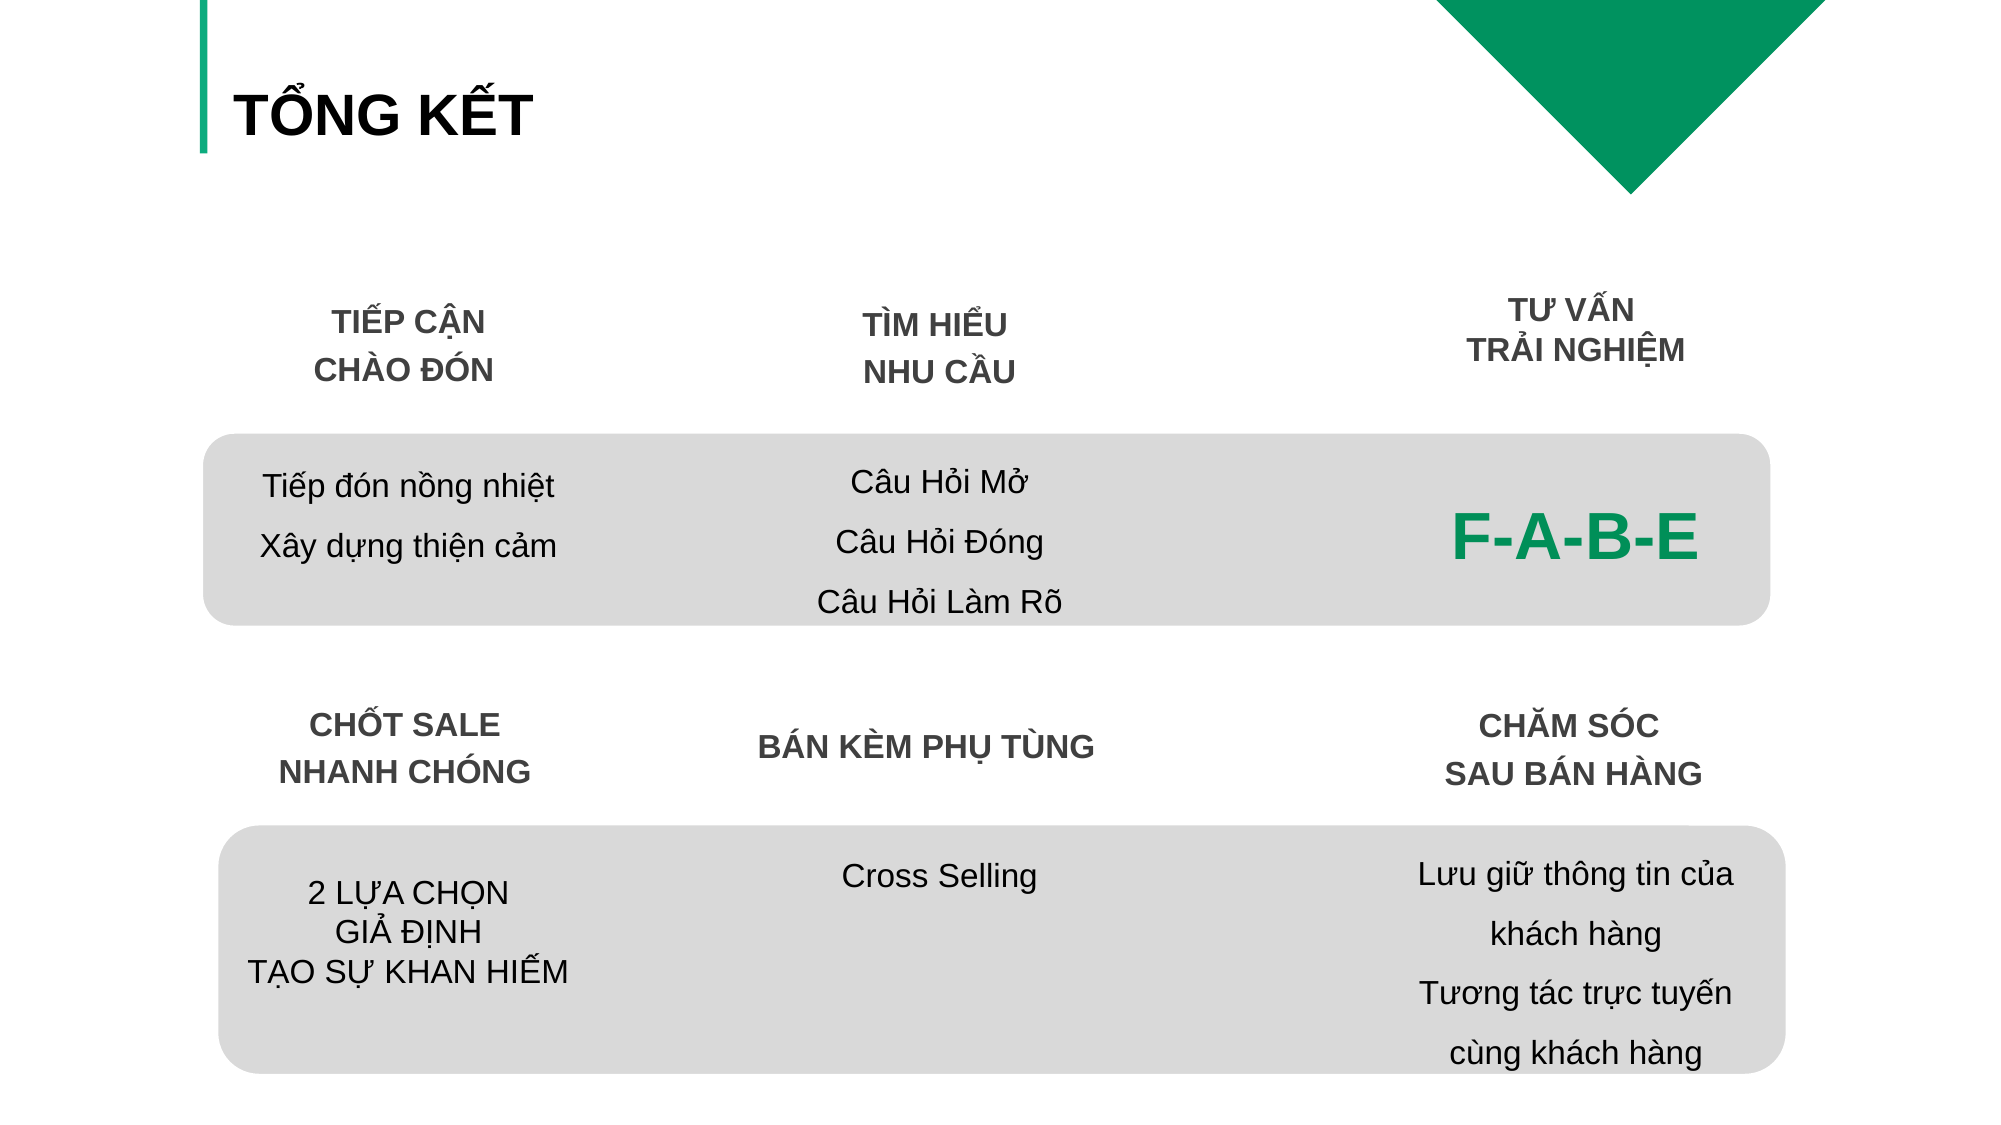

TỔNG KẾT

TIẾP CẬN
CHÀO ĐÓN
TƯ VẤN
TRẢI NGHIỆM
TÌM HIỂU
NHU CẦU

Câu Hỏi Mở
Câu Hỏi Đóng
Câu Hỏi Làm Rõ
Tiếp đón nồng nhiệt
Xây dựng thiện cảm
F-A-B-E
BÁN KÈM PHỤ TÙNG
CHỐT SALE
NHANH CHÓNG
CHĂM SÓC
SAU BÁN HÀNG

Lưu giữ thông tin của khách hàng
Tương tác trực tuyến cùng khách hàng
Cross Selling
2 LỰA CHỌN
GIẢ ĐỊNH
TẠO SỰ KHAN HIẾM